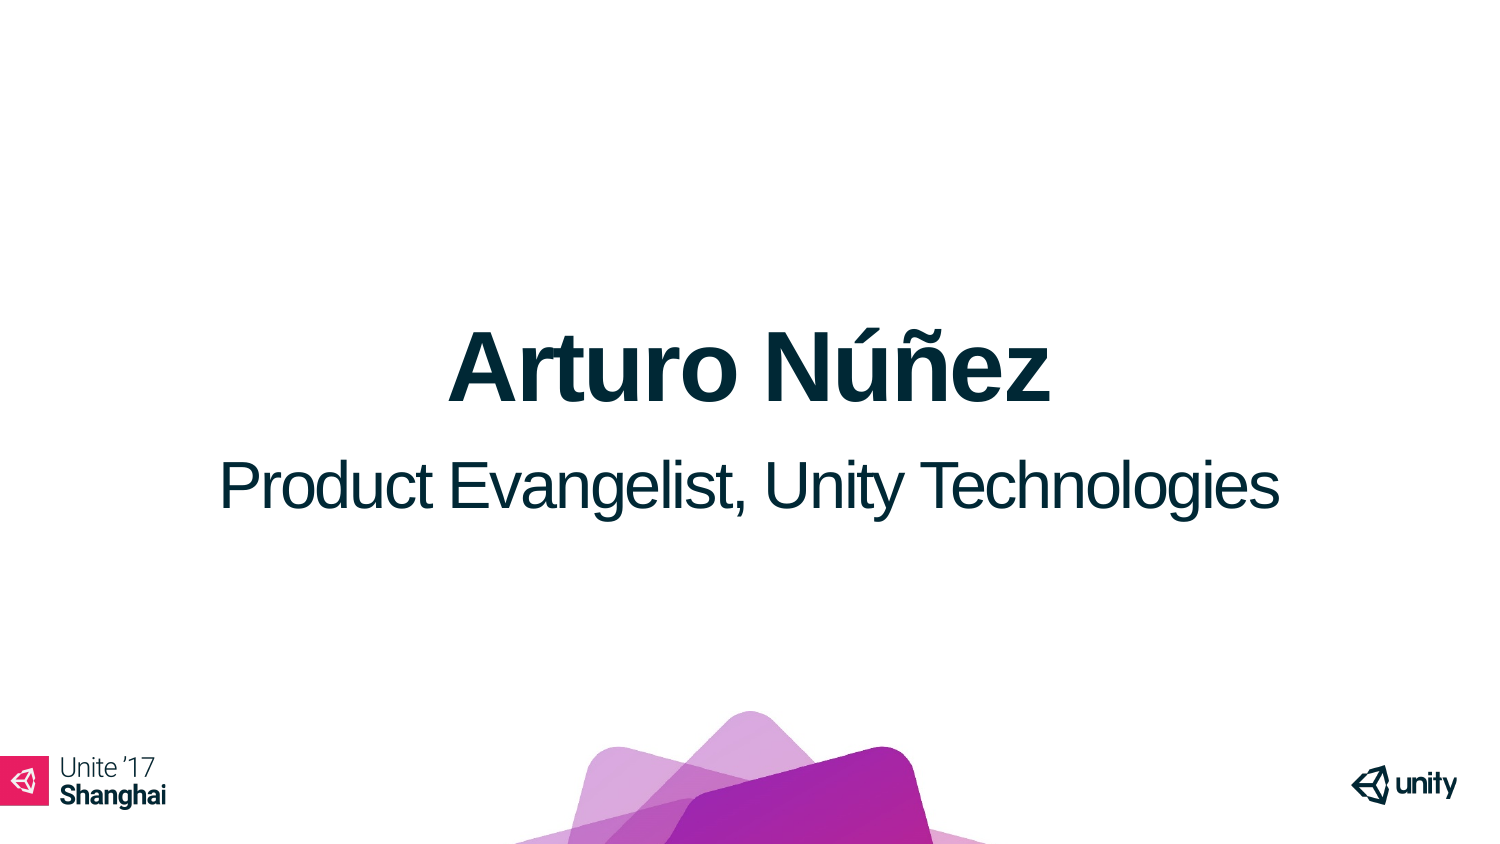

# Arturo Núñez Product Evangelist, Unity Technologies